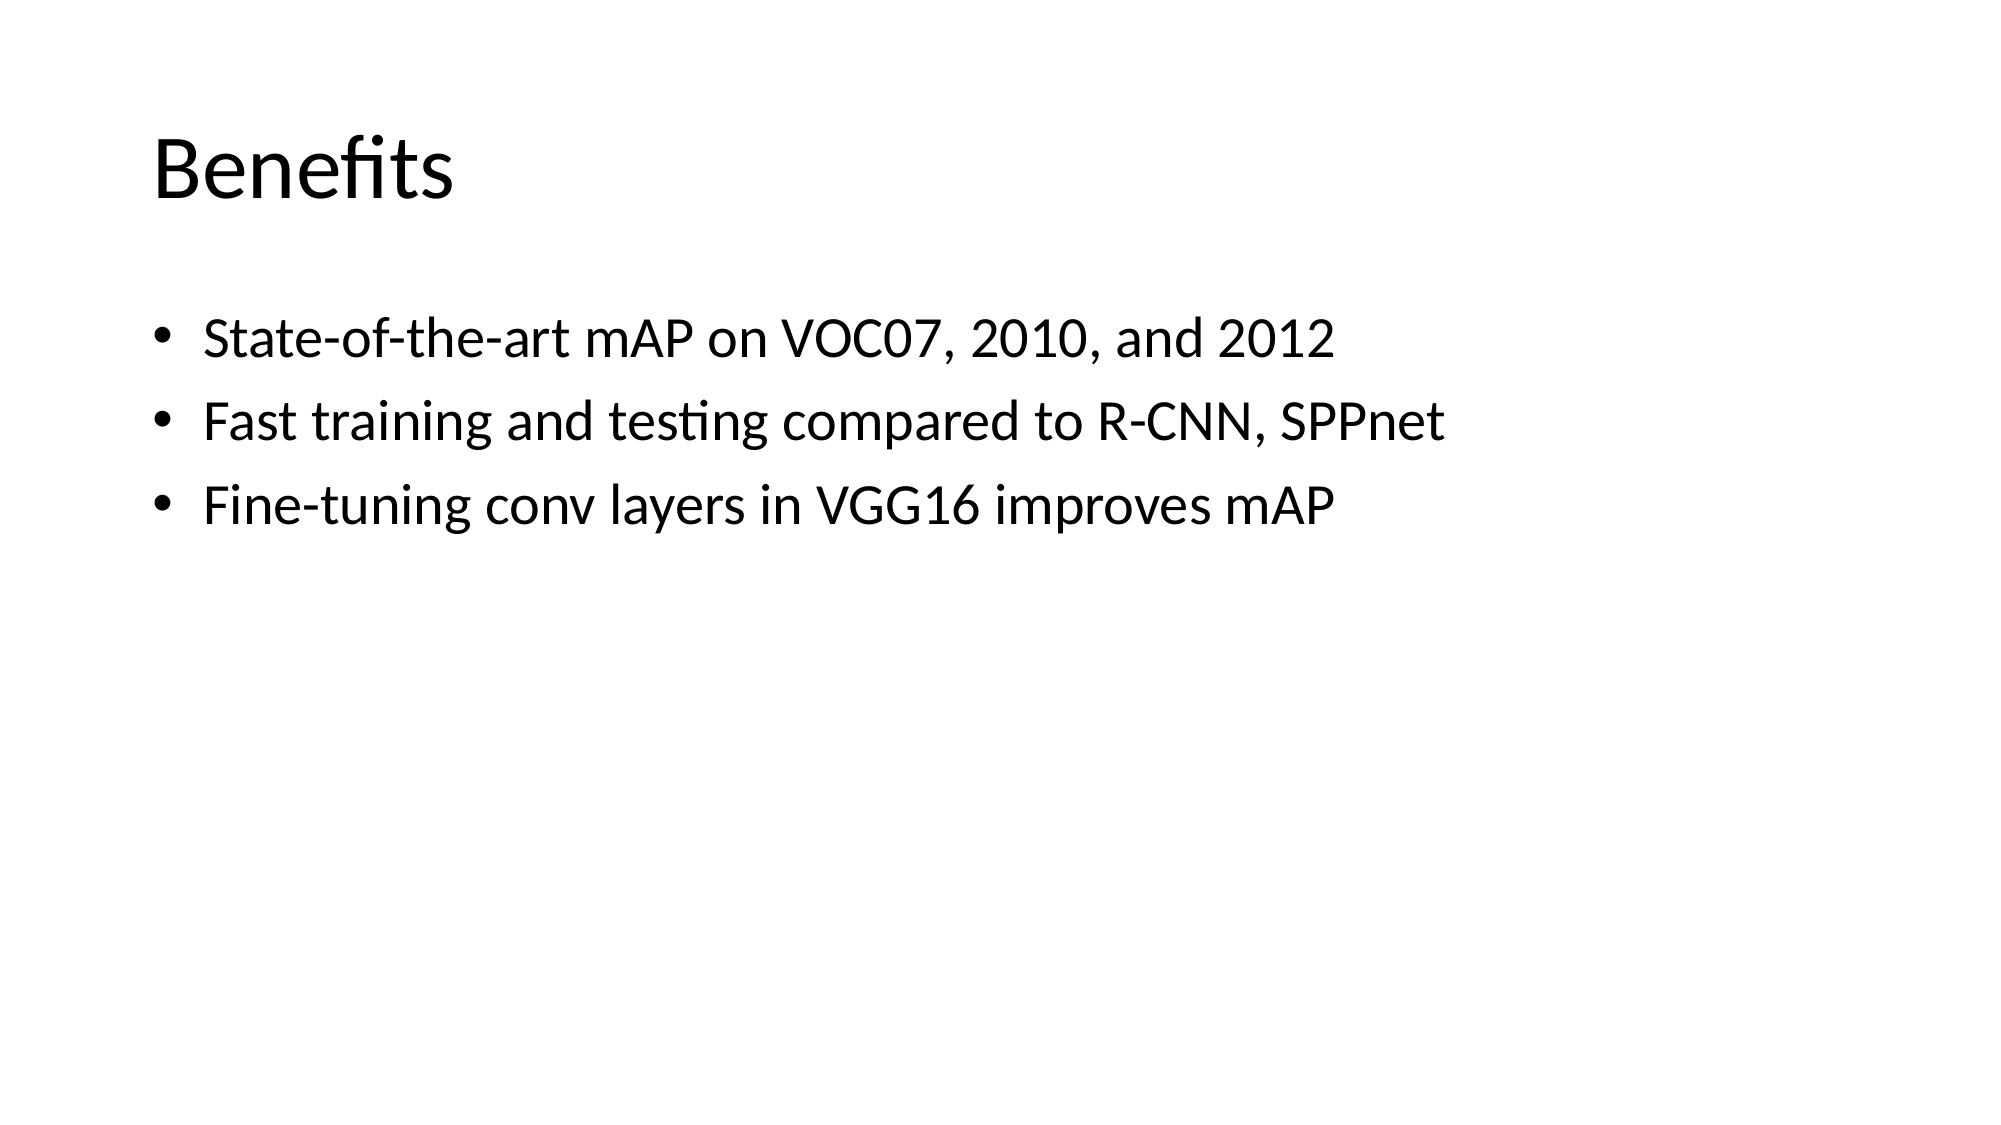

# Benefits
 State-of-the-art mAP on VOC07, 2010, and 2012
 Fast training and testing compared to R-CNN, SPPnet
 Fine-tuning conv layers in VGG16 improves mAP